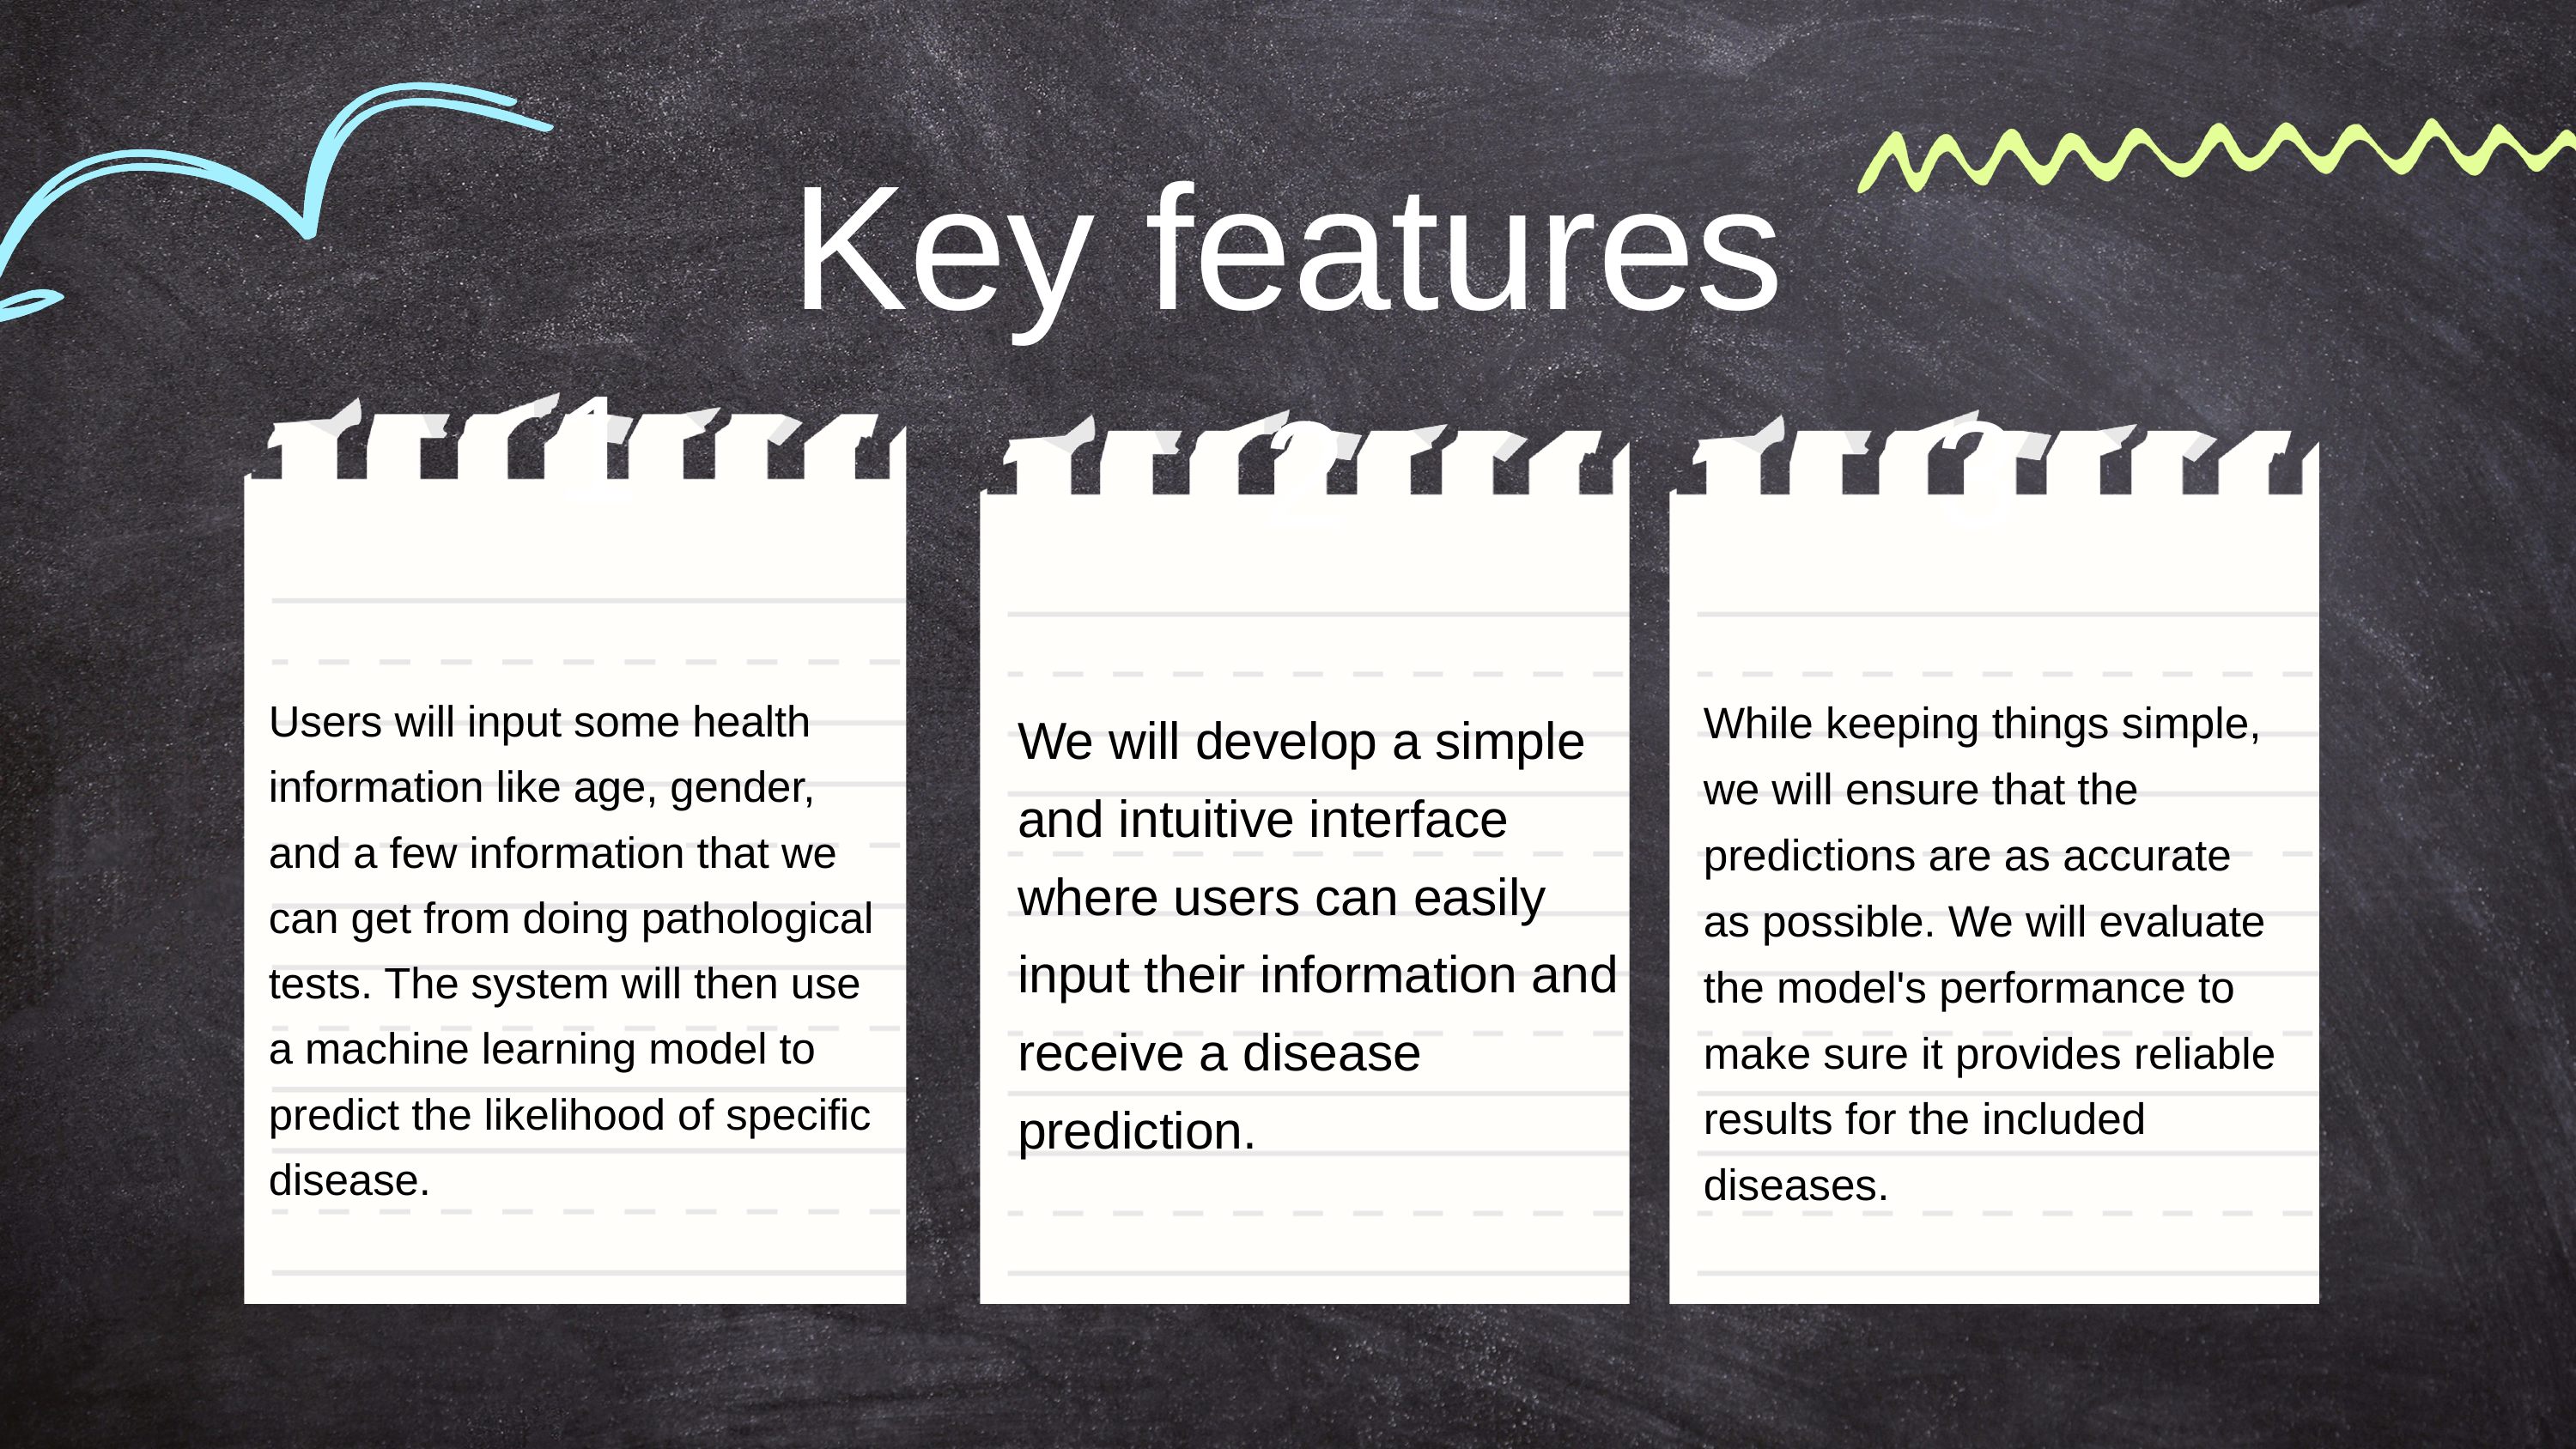

Key features

1

2
3
Users will input some health information like age, gender, and a few information that we can get from doing pathological tests. The system will then use a machine learning model to predict the likelihood of specific disease.
While keeping things simple, we will ensure that the predictions are as accurate as possible. We will evaluate the model's performance to make sure it provides reliable results for the included diseases.
We will develop a simple and intuitive interface where users can easily input their information and receive a disease prediction.